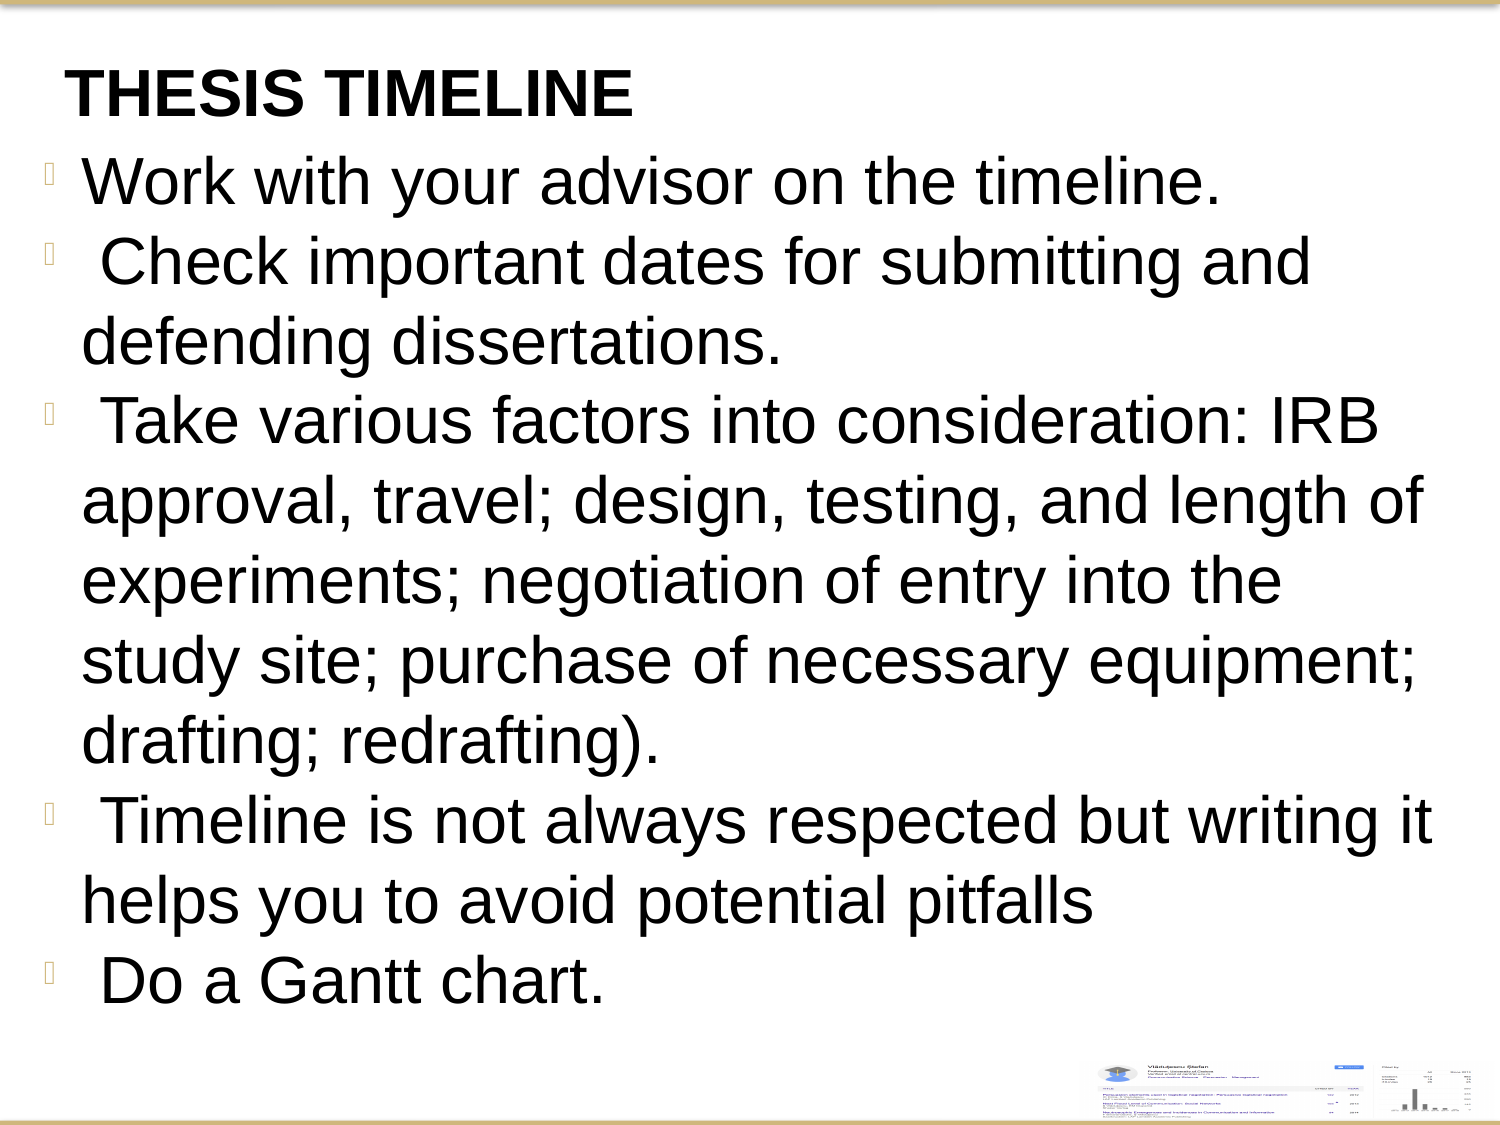

Thesis Timeline
Work with your advisor on the timeline.
 Check important dates for submitting and defending dissertations.
 Take various factors into consideration: IRB approval, travel; design, testing, and length of experiments; negotiation of entry into the study site; purchase of necessary equipment; drafting; redrafting).
 Timeline is not always respected but writing it helps you to avoid potential pitfalls
 Do a Gantt chart.